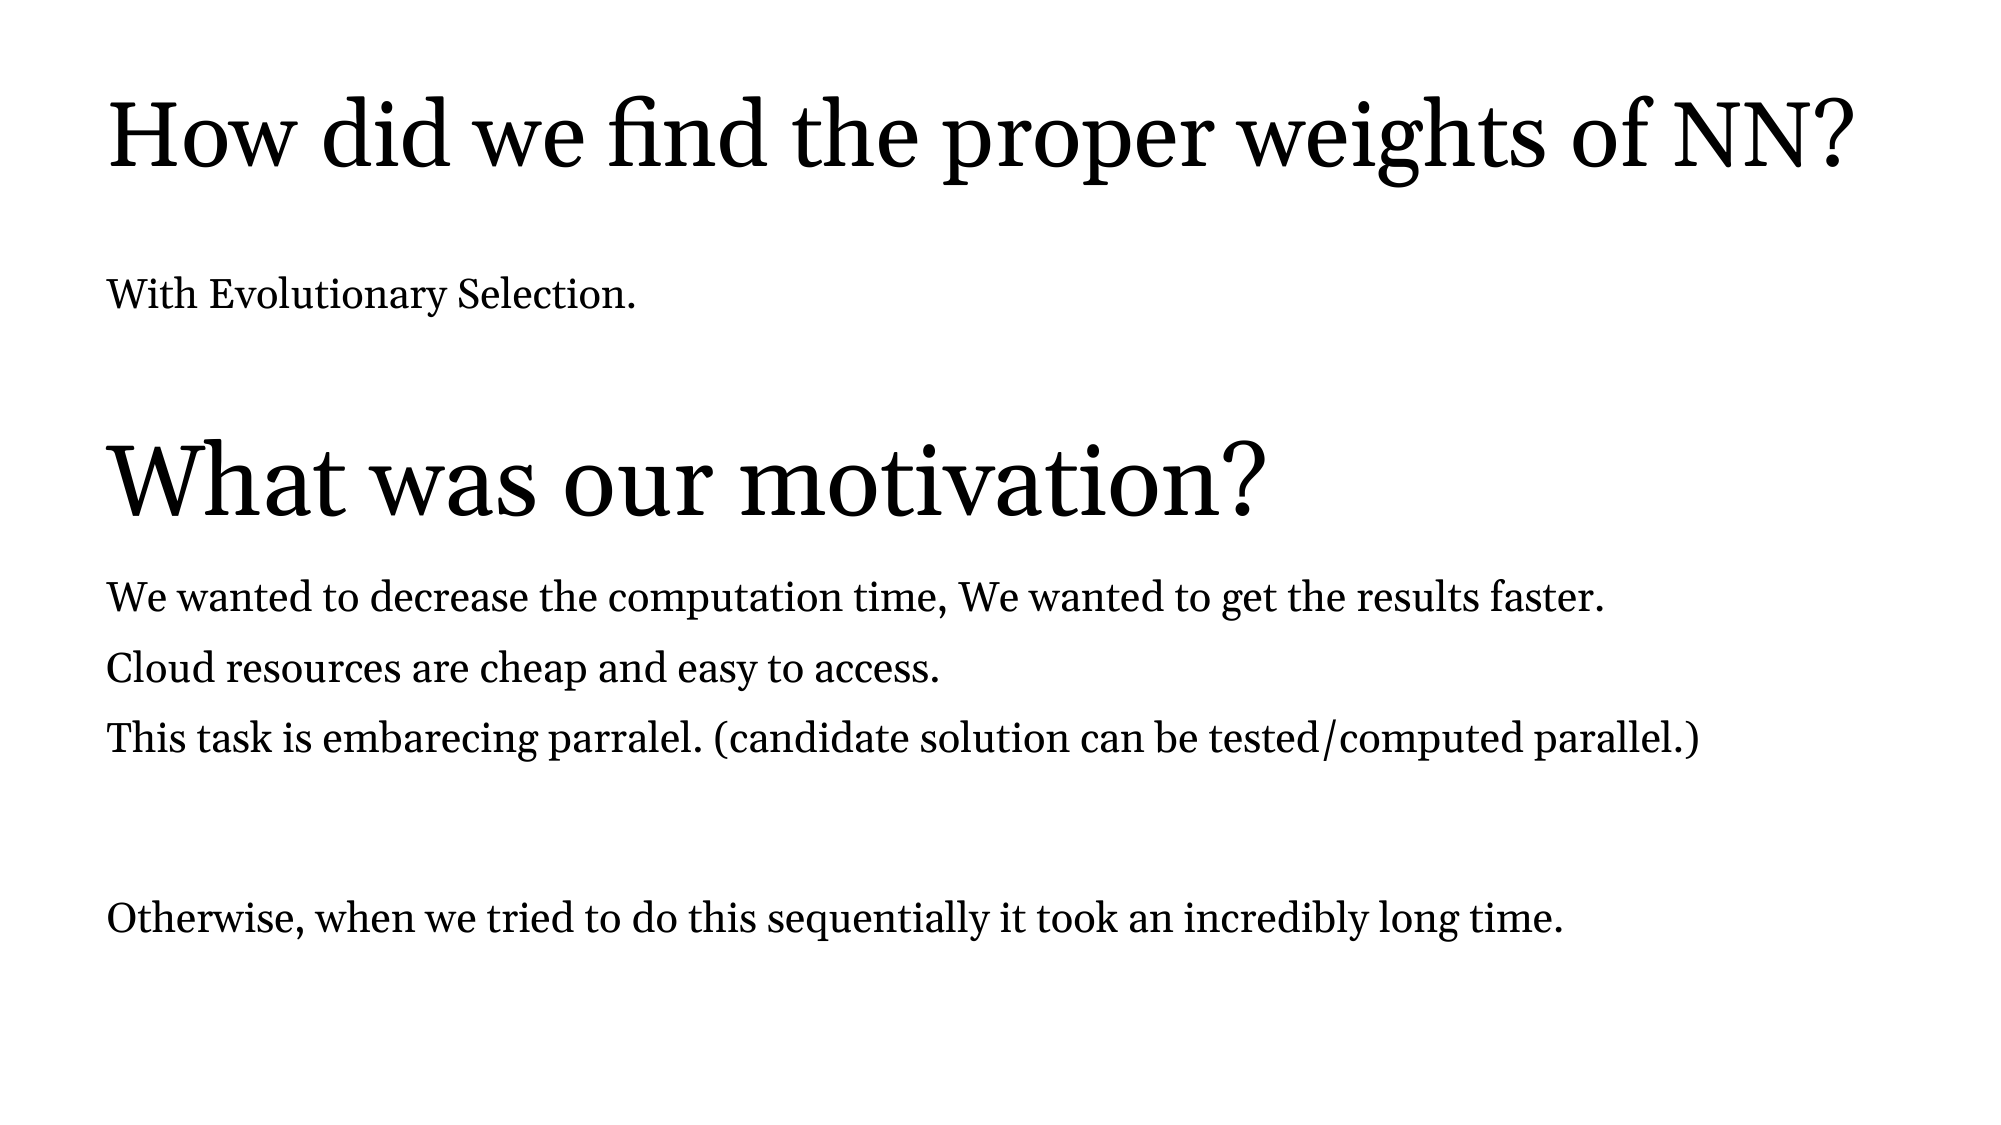

How did we find the proper weights of NN?
With Evolutionary Selection.
What was our motivation?
We wanted to decrease the computation time, We wanted to get the results faster.
Cloud resources are cheap and easy to access.
This task is embarecing parralel. (candidate solution can be tested/computed parallel.)

Otherwise, when we tried to do this sequentially it took an incredibly long time.